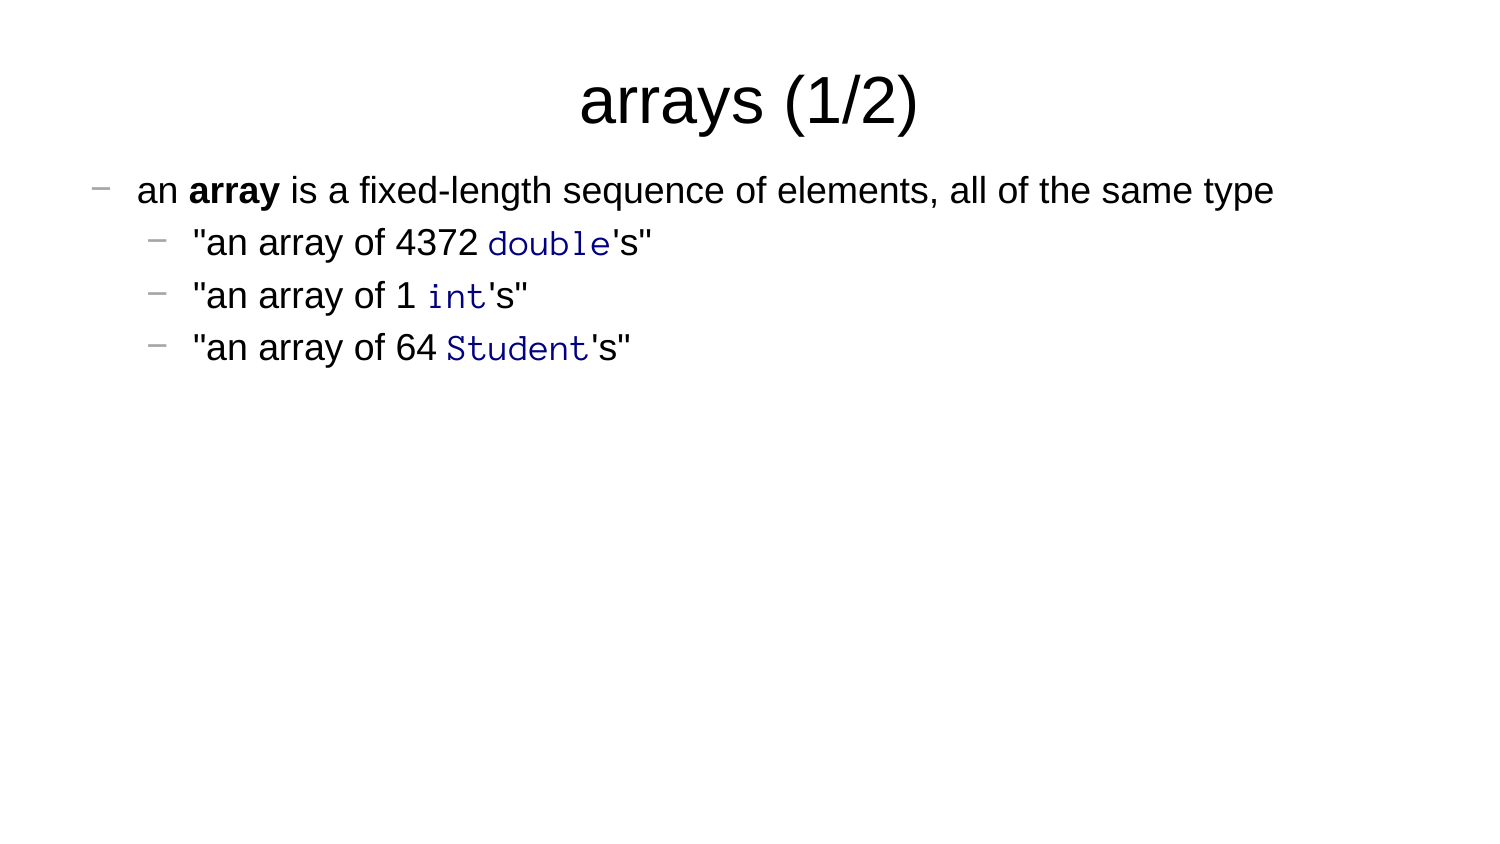

# arrays (1/2)
an array is a fixed-length sequence of elements, all of the same type
"an array of 4372 double's"
"an array of 1 int's"
"an array of 64 Student's"